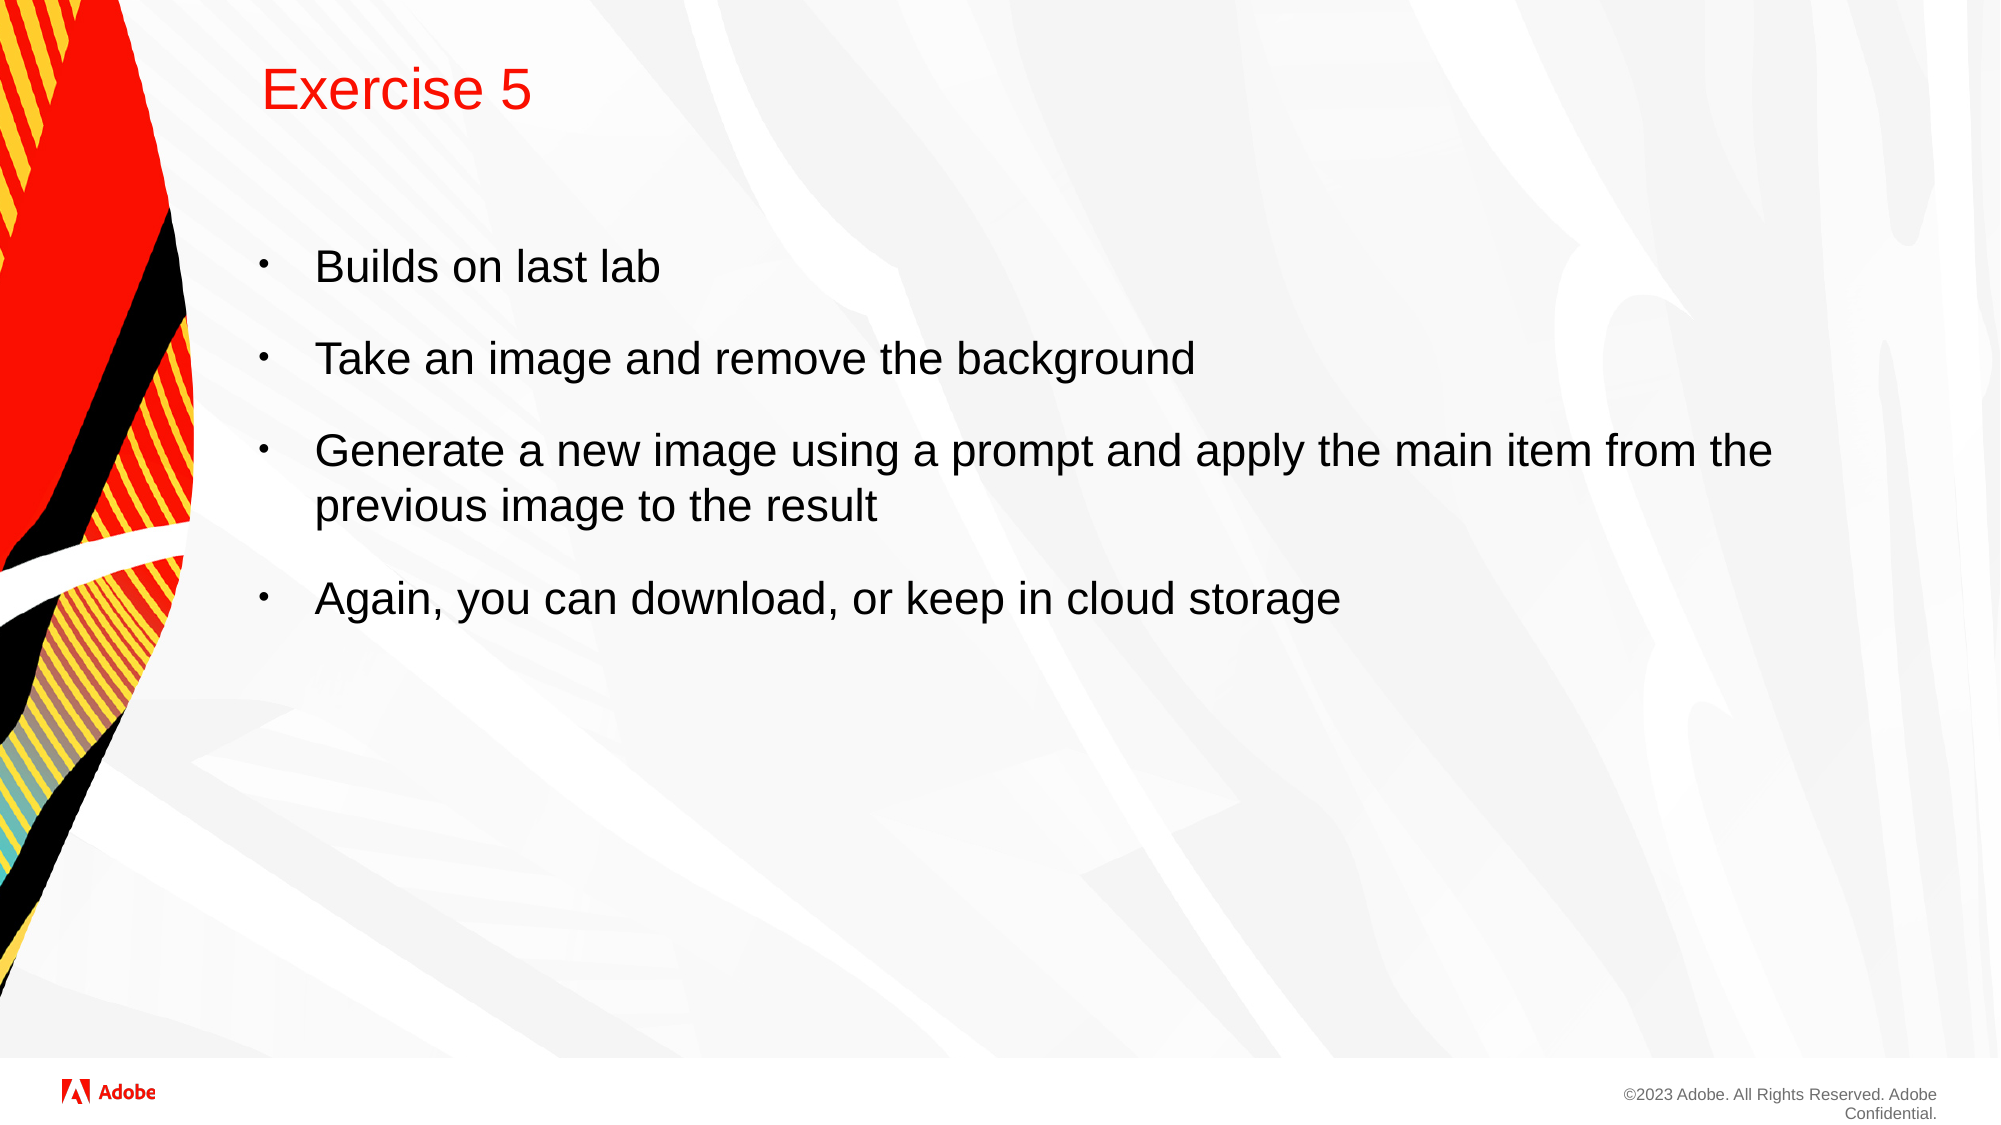

# Exercise 5
Builds on last lab
Take an image and remove the background
Generate a new image using a prompt and apply the main item from the previous image to the result
Again, you can download, or keep in cloud storage